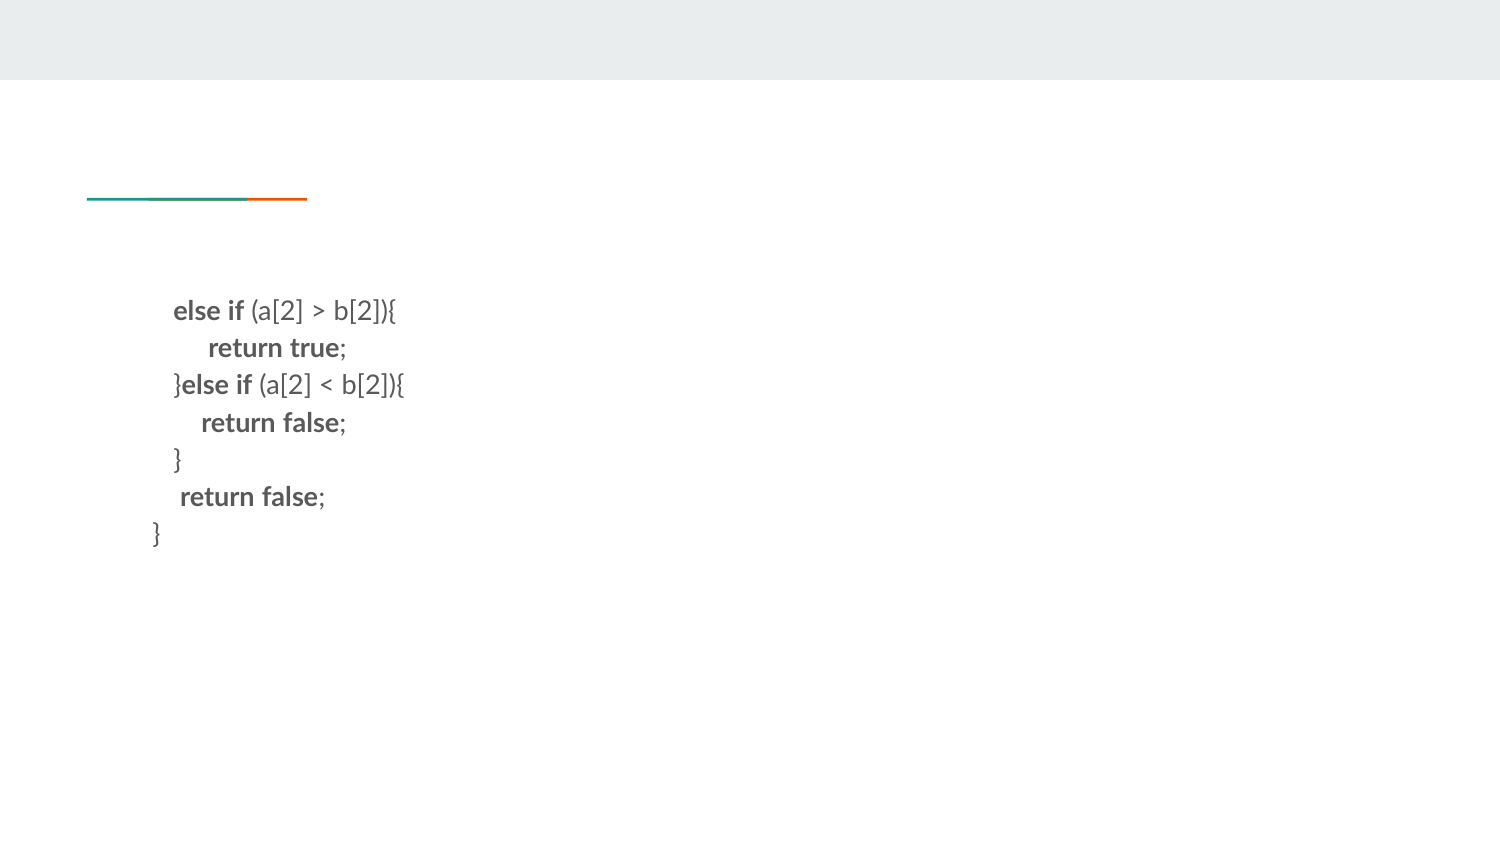

else if (a[2] > b[2]){
        return true;
   }else if (a[2] < b[2]){
       return false;
   }
    return false;
}